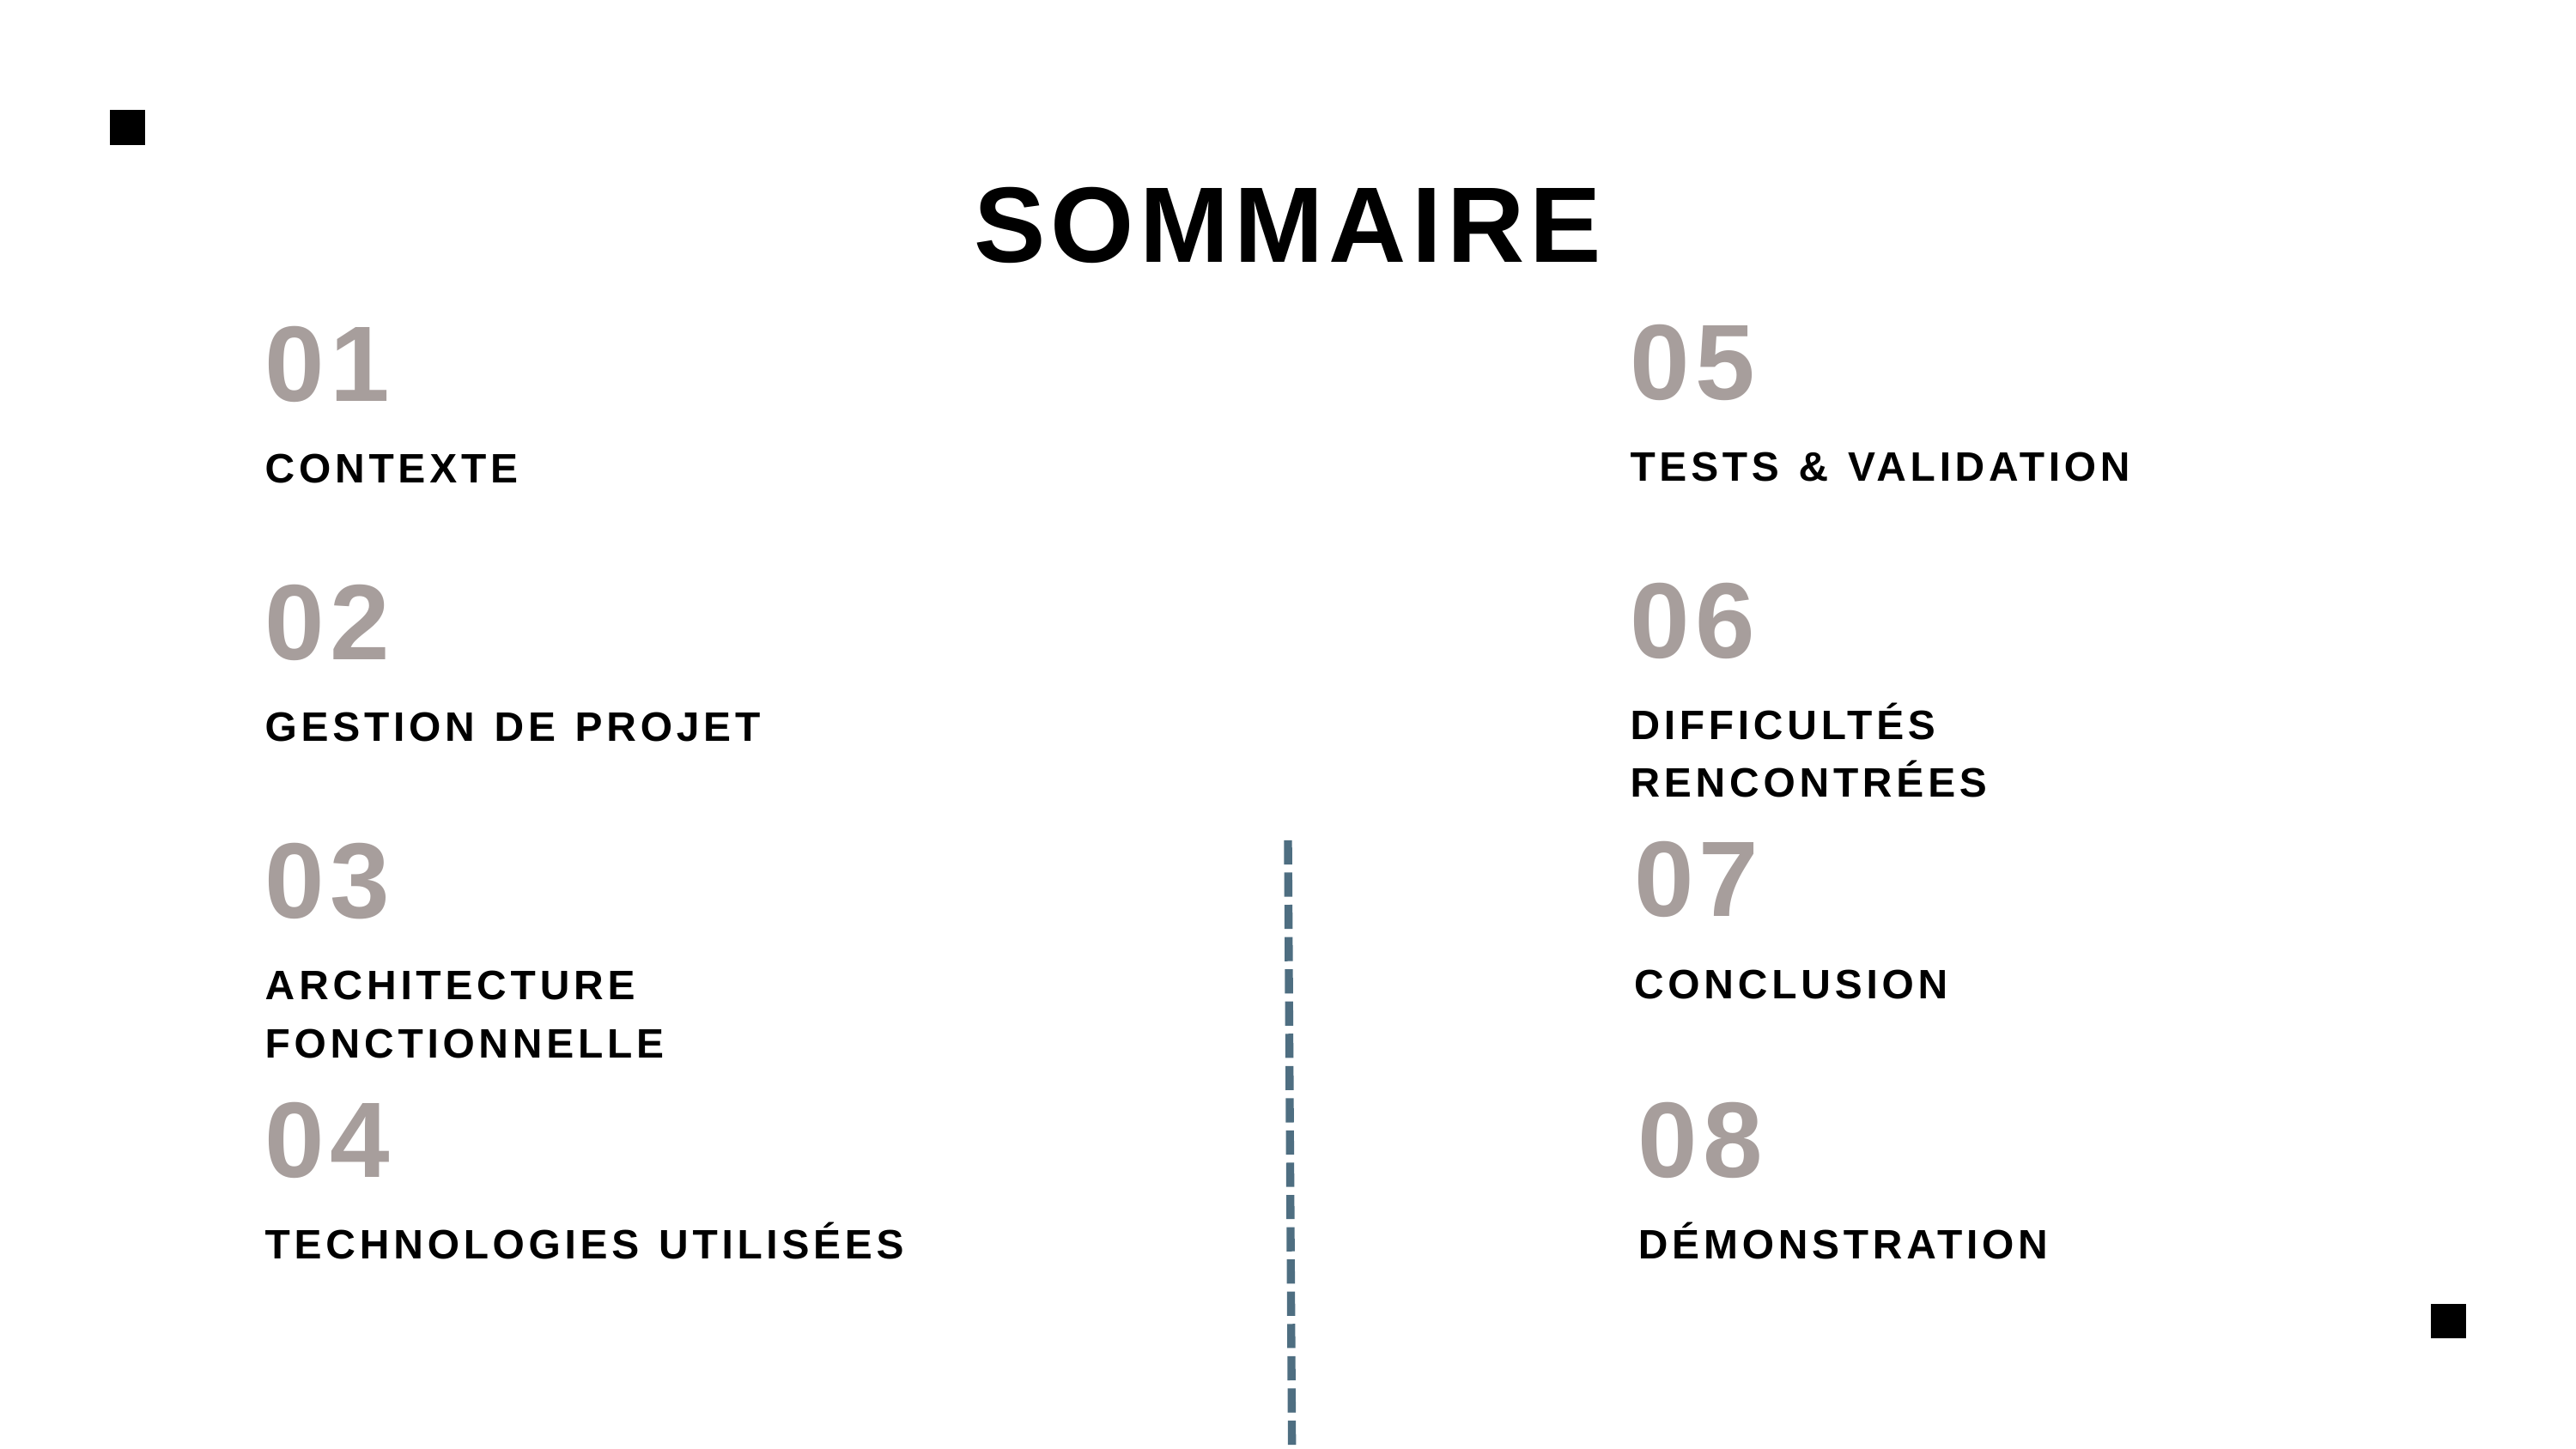

SOMMAIRE
05
01
TESTS & VALIDATION
CONTEXTE
06
02
DIFFICULTÉS RENCONTRÉES
GESTION DE PROJET
07
03

CONCLUSION
ARCHITECTURE FONCTIONNELLE
04
08
TECHNOLOGIES UTILISÉES
DÉMONSTRATION